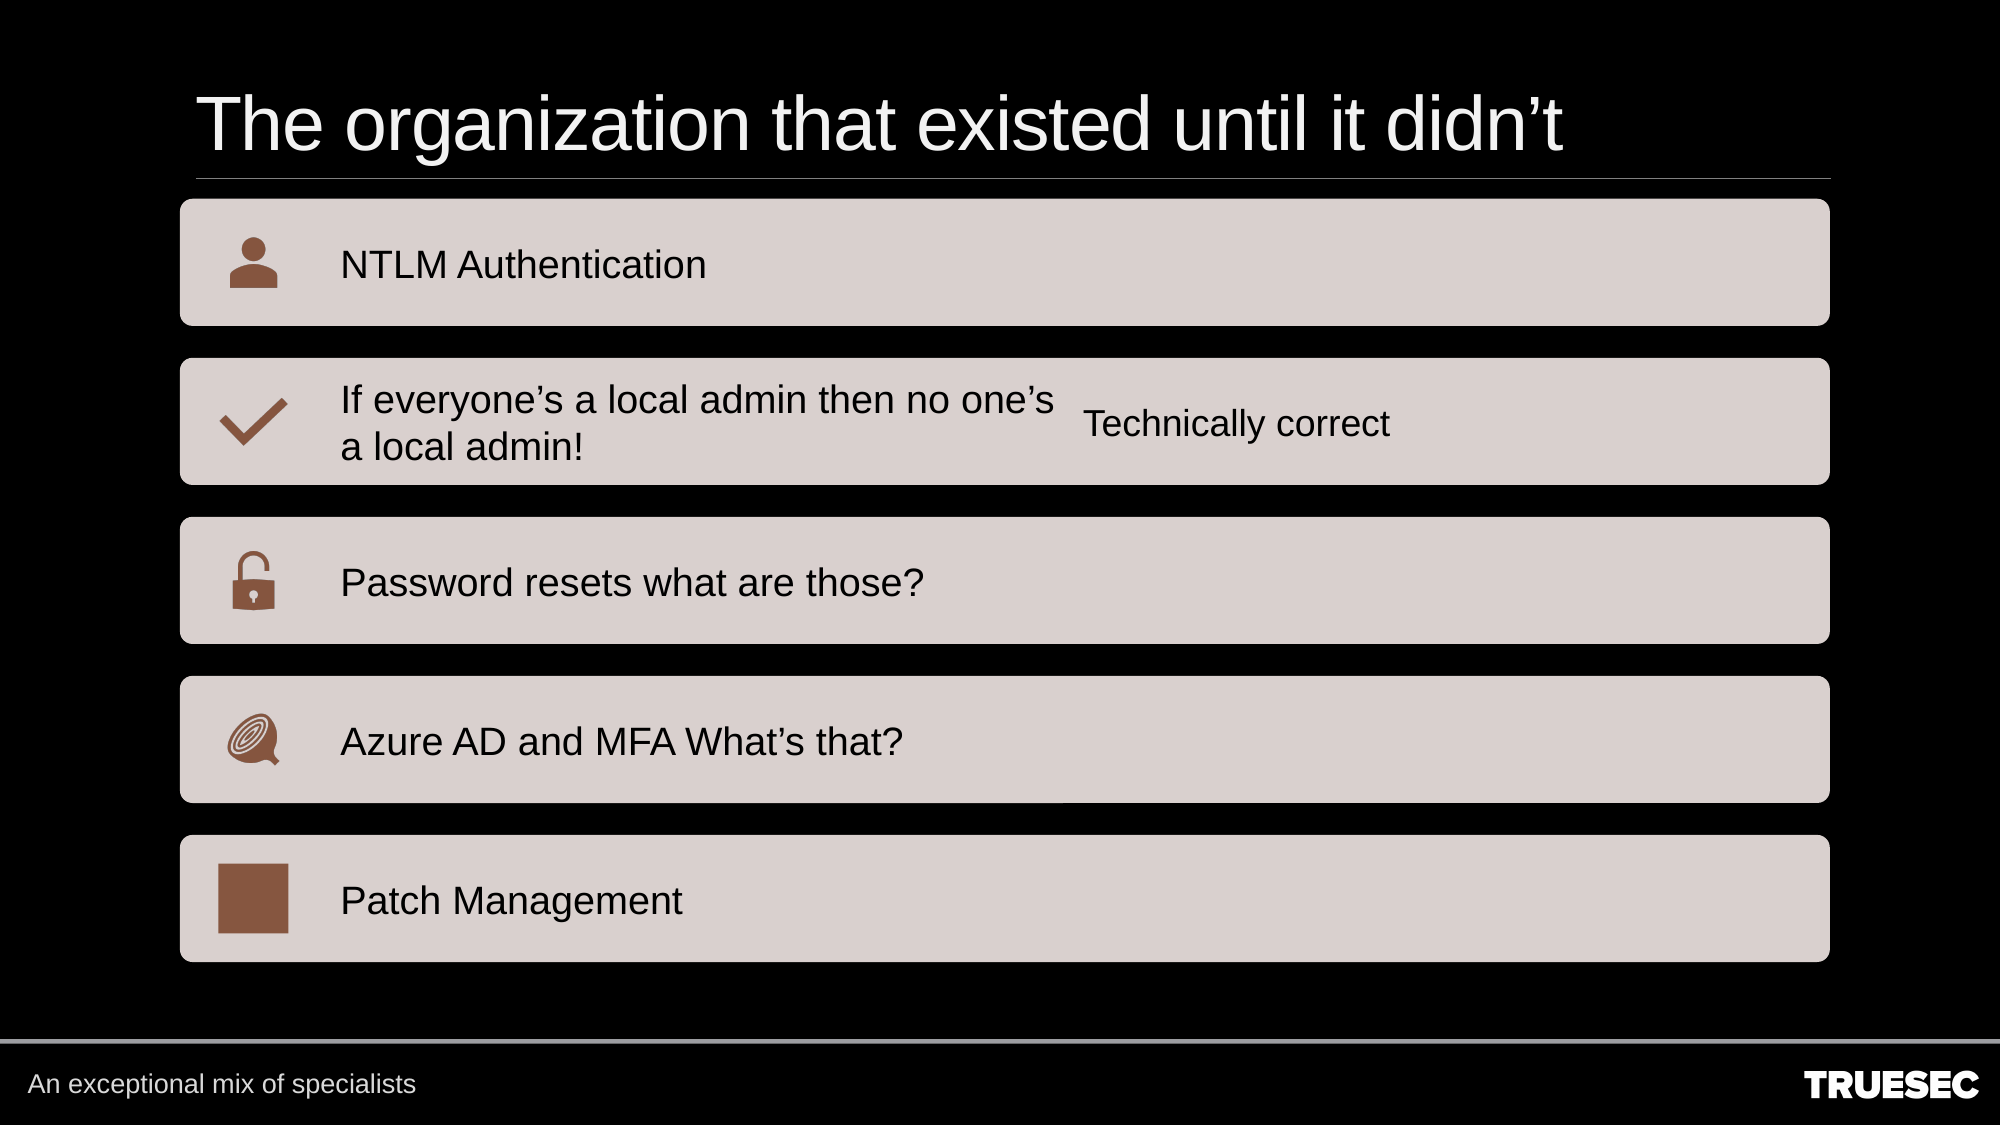

# The organization that existed until it didn’t
NTLM Authentication
If everyone’s a local admin then no one’s a local admin!
Technically correct
Password resets what are those?
Azure AD and MFA What’s that?
Patch Management